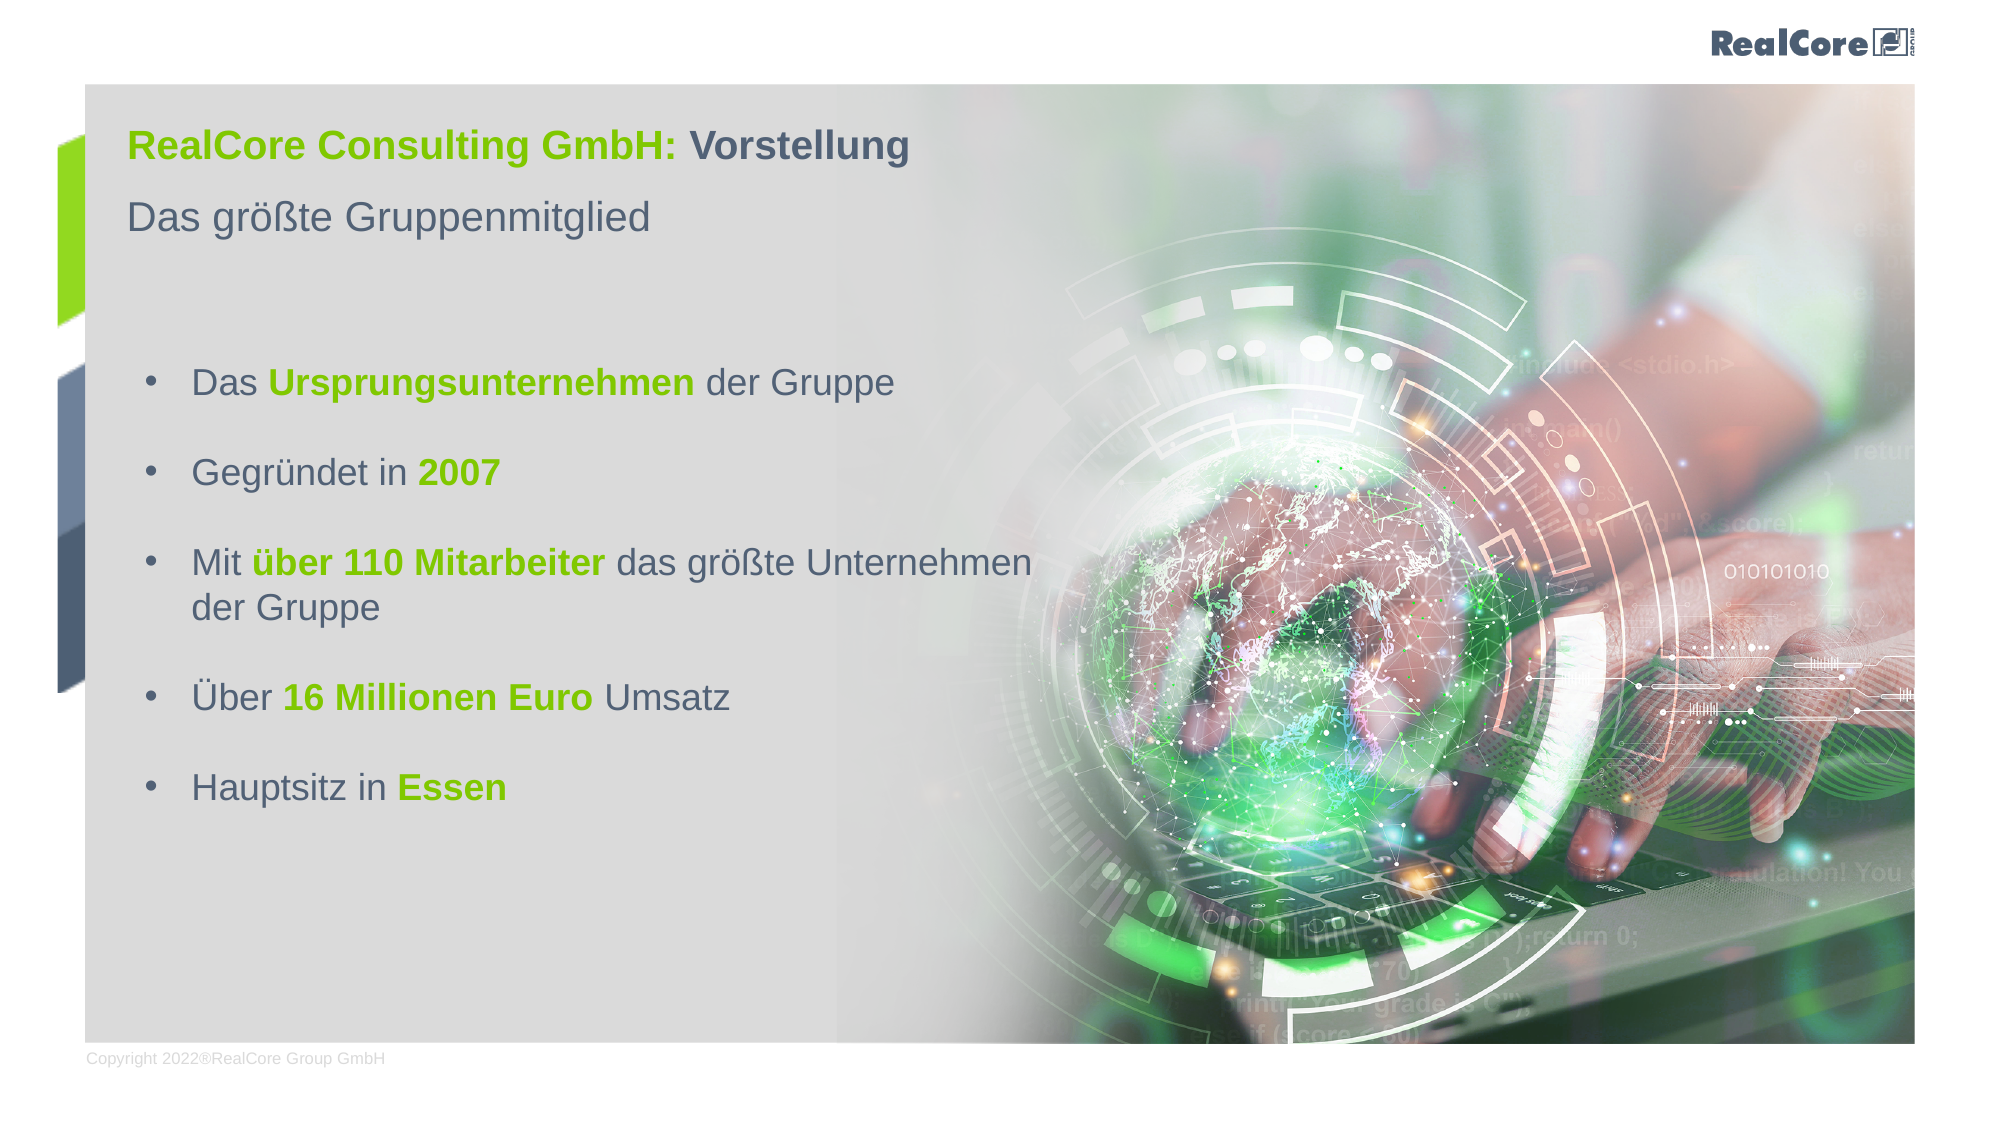

# RealCore Consulting GmbH: Vorstellung
Das größte Gruppenmitglied
Das Ursprungsunternehmen der Gruppe

Gegründet in 2007

Mit über 110 Mitarbeiter das größte Unternehmen der Gruppe

Über 16 Millionen Euro Umsatz

Hauptsitz in Essen